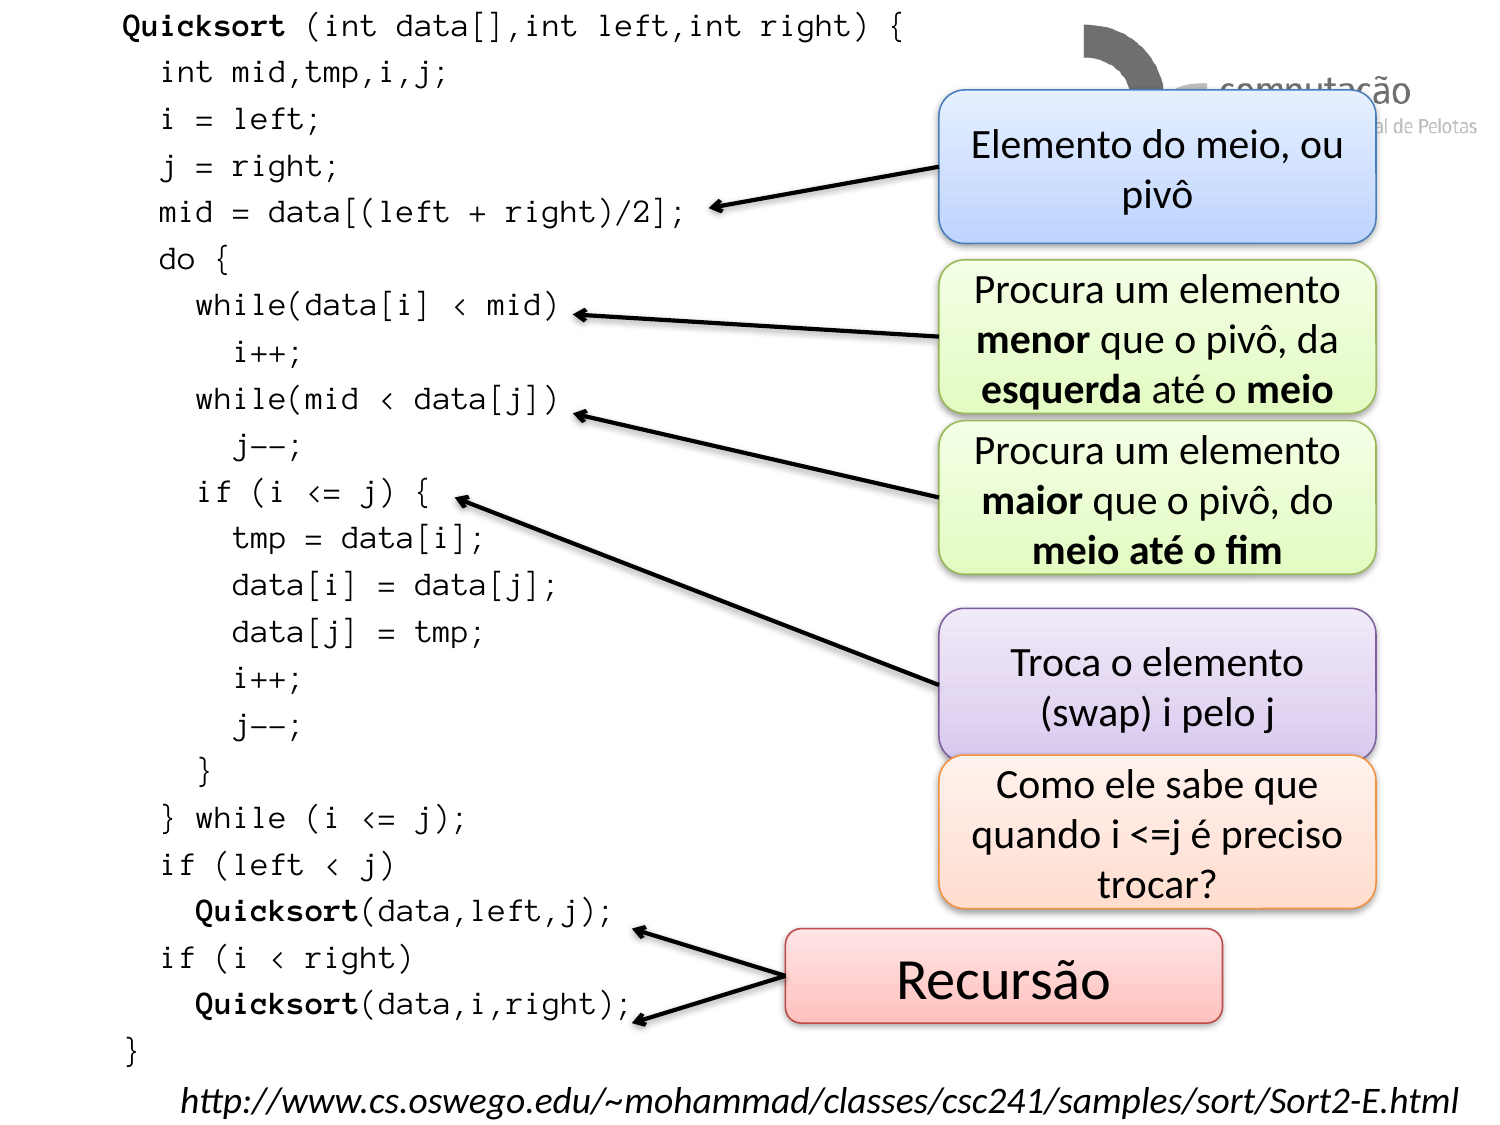

Quicksort (int data[],int left,int right) {
  int mid,tmp,i,j;
  i = left;
  j = right;
  mid = data[(left + right)/2];
  do {
    while(data[i] < mid)
      i++;
    while(mid < data[j])
      j--;
    if (i <= j) {
      tmp = data[i];
      data[i] = data[j];
      data[j] = tmp;
      i++;
      j--;
    }
  } while (i <= j);
  if (left < j)
    Quicksort(data,left,j);
  if (i < right)
    Quicksort(data,i,right);
}
Elemento do meio, ou pivô
Procura um elemento menor que o pivô, da esquerda até o meio
Procura um elemento maior que o pivô, do meio até o fim
Troca o elemento (swap) i pelo j
Como ele sabe que quando i <=j é preciso trocar?
Recursão
http://www.cs.oswego.edu/~mohammad/classes/csc241/samples/sort/Sort2-E.html